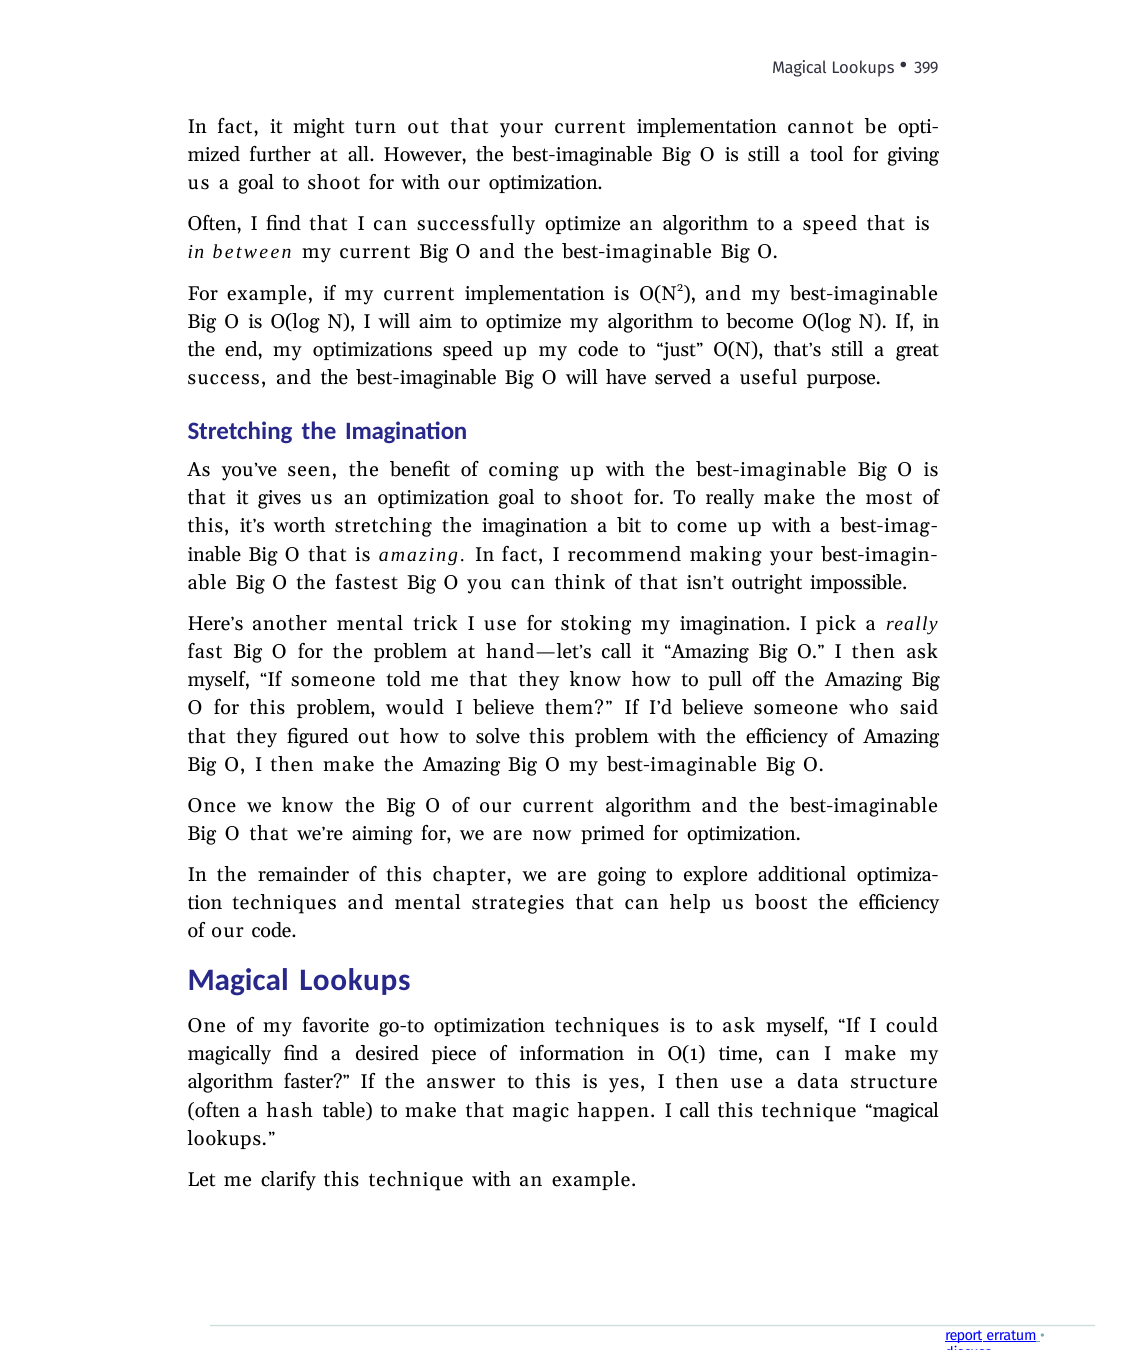

Magical Lookups • 399

In fact, it might turn out that your current implementation cannot be opti- mized further at all. However, the best-imaginable Big O is still a tool for giving us a goal to shoot for with our optimization.
Often, I find that I can successfully optimize an algorithm to a speed that is
in between my current Big O and the best-imaginable Big O.
For example, if my current implementation is O(N2), and my best-imaginable Big O is O(log N), I will aim to optimize my algorithm to become O(log N). If, in the end, my optimizations speed up my code to “just” O(N), that’s still a great success, and the best-imaginable Big O will have served a useful purpose.

Stretching the Imagination
As you’ve seen, the benefit of coming up with the best-imaginable Big O is that it gives us an optimization goal to shoot for. To really make the most of this, it’s worth stretching the imagination a bit to come up with a best-imag- inable Big O that is amazing. In fact, I recommend making your best-imagin- able Big O the fastest Big O you can think of that isn’t outright impossible.
Here’s another mental trick I use for stoking my imagination. I pick a really fast Big O for the problem at hand—let’s call it “Amazing Big O.” I then ask myself, “If someone told me that they know how to pull off the Amazing Big O for this problem, would I believe them?” If I’d believe someone who said that they figured out how to solve this problem with the efficiency of Amazing Big O, I then make the Amazing Big O my best-imaginable Big O.
Once we know the Big O of our current algorithm and the best-imaginable Big O that we’re aiming for, we are now primed for optimization.
In the remainder of this chapter, we are going to explore additional optimiza- tion techniques and mental strategies that can help us boost the efficiency of our code.
Magical Lookups
One of my favorite go-to optimization techniques is to ask myself, “If I could magically find a desired piece of information in O(1) time, can I make my algorithm faster?” If the answer to this is yes, I then use a data structure (often a hash table) to make that magic happen. I call this technique “magical lookups.”
Let me clarify this technique with an example.
report erratum • discuss